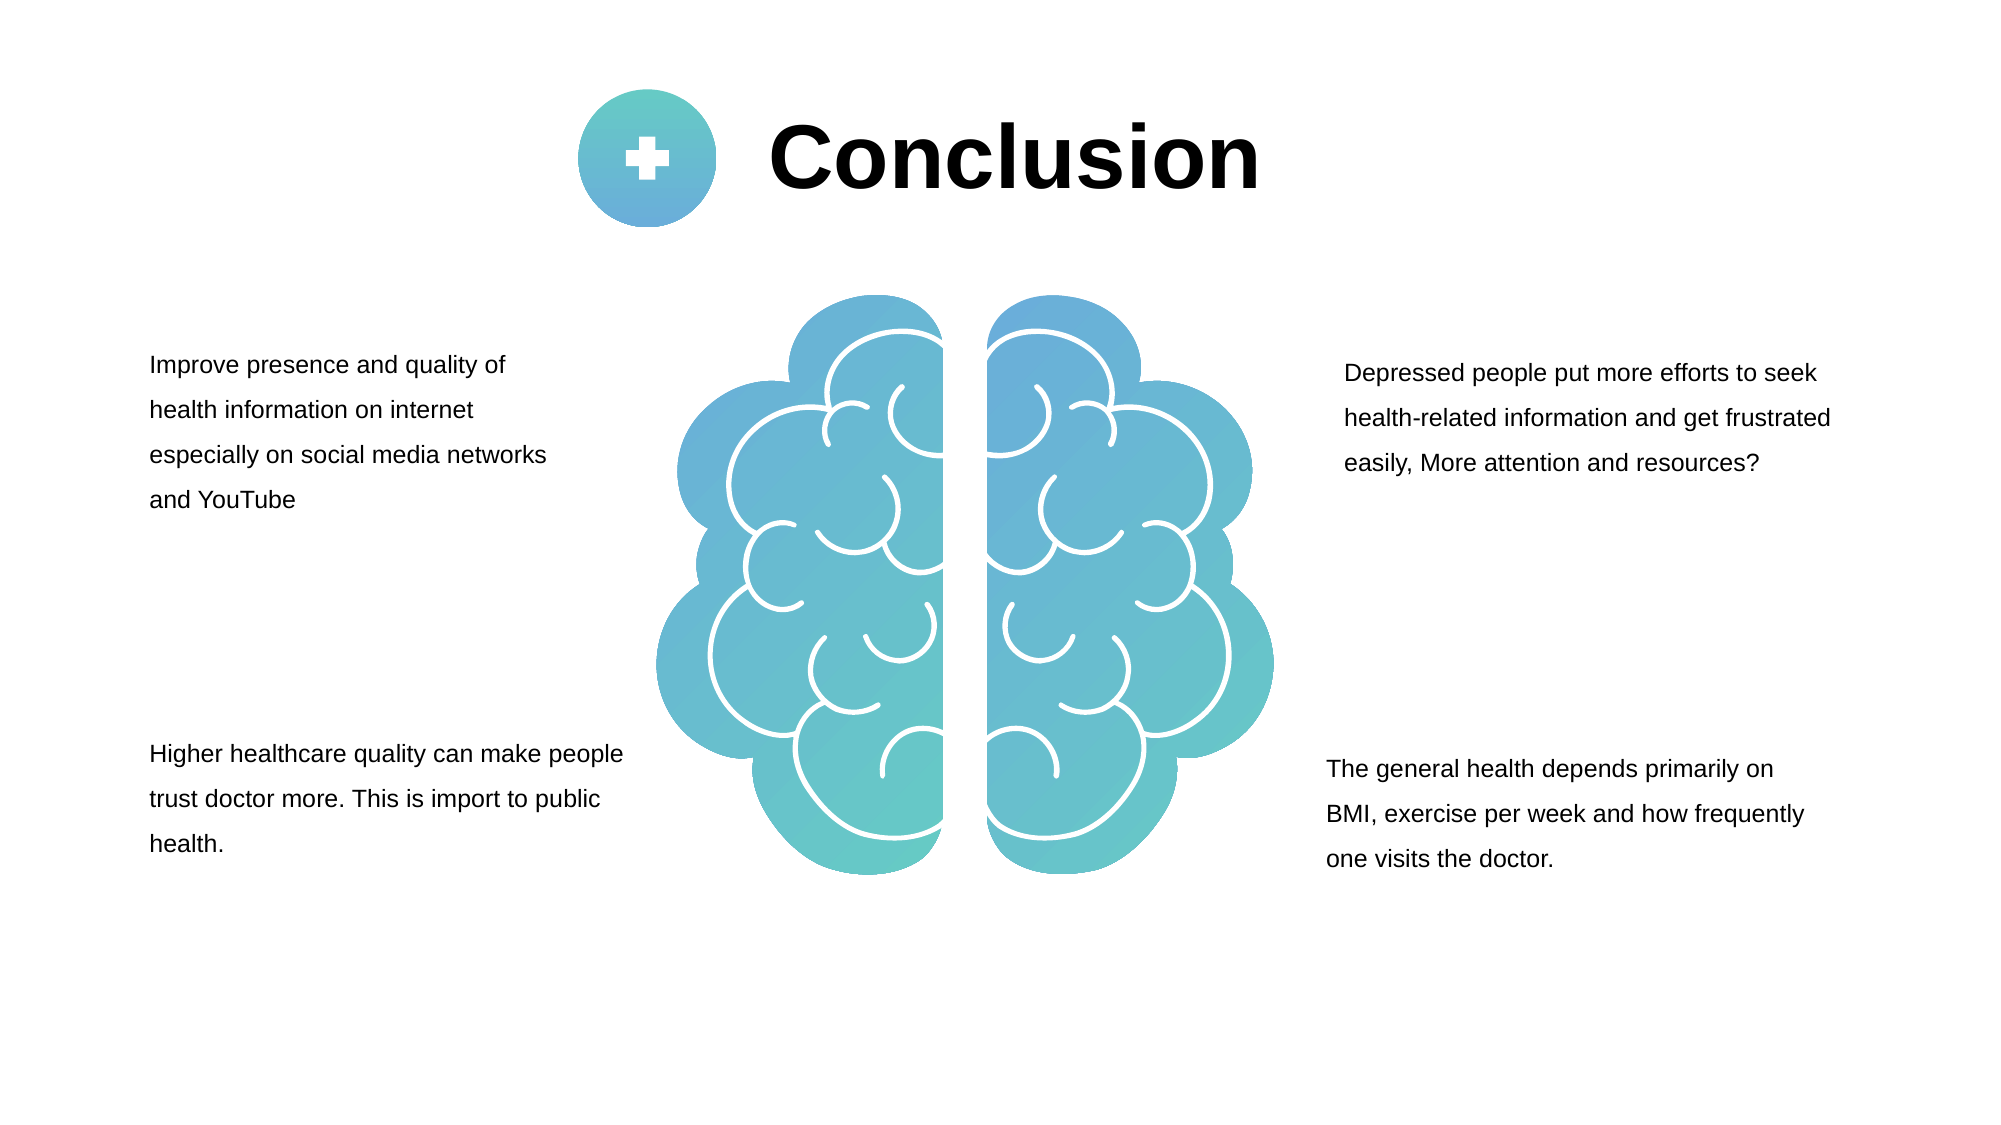

Conclusion

Improve presence and quality of health information on internet especially on social media networks and YouTube
Depressed people put more efforts to seek health-related information and get frustrated easily, More attention and resources?
Higher healthcare quality can make people trust doctor more. This is import to public health.
The general health depends primarily on BMI, exercise per week and how frequently one visits the doctor.